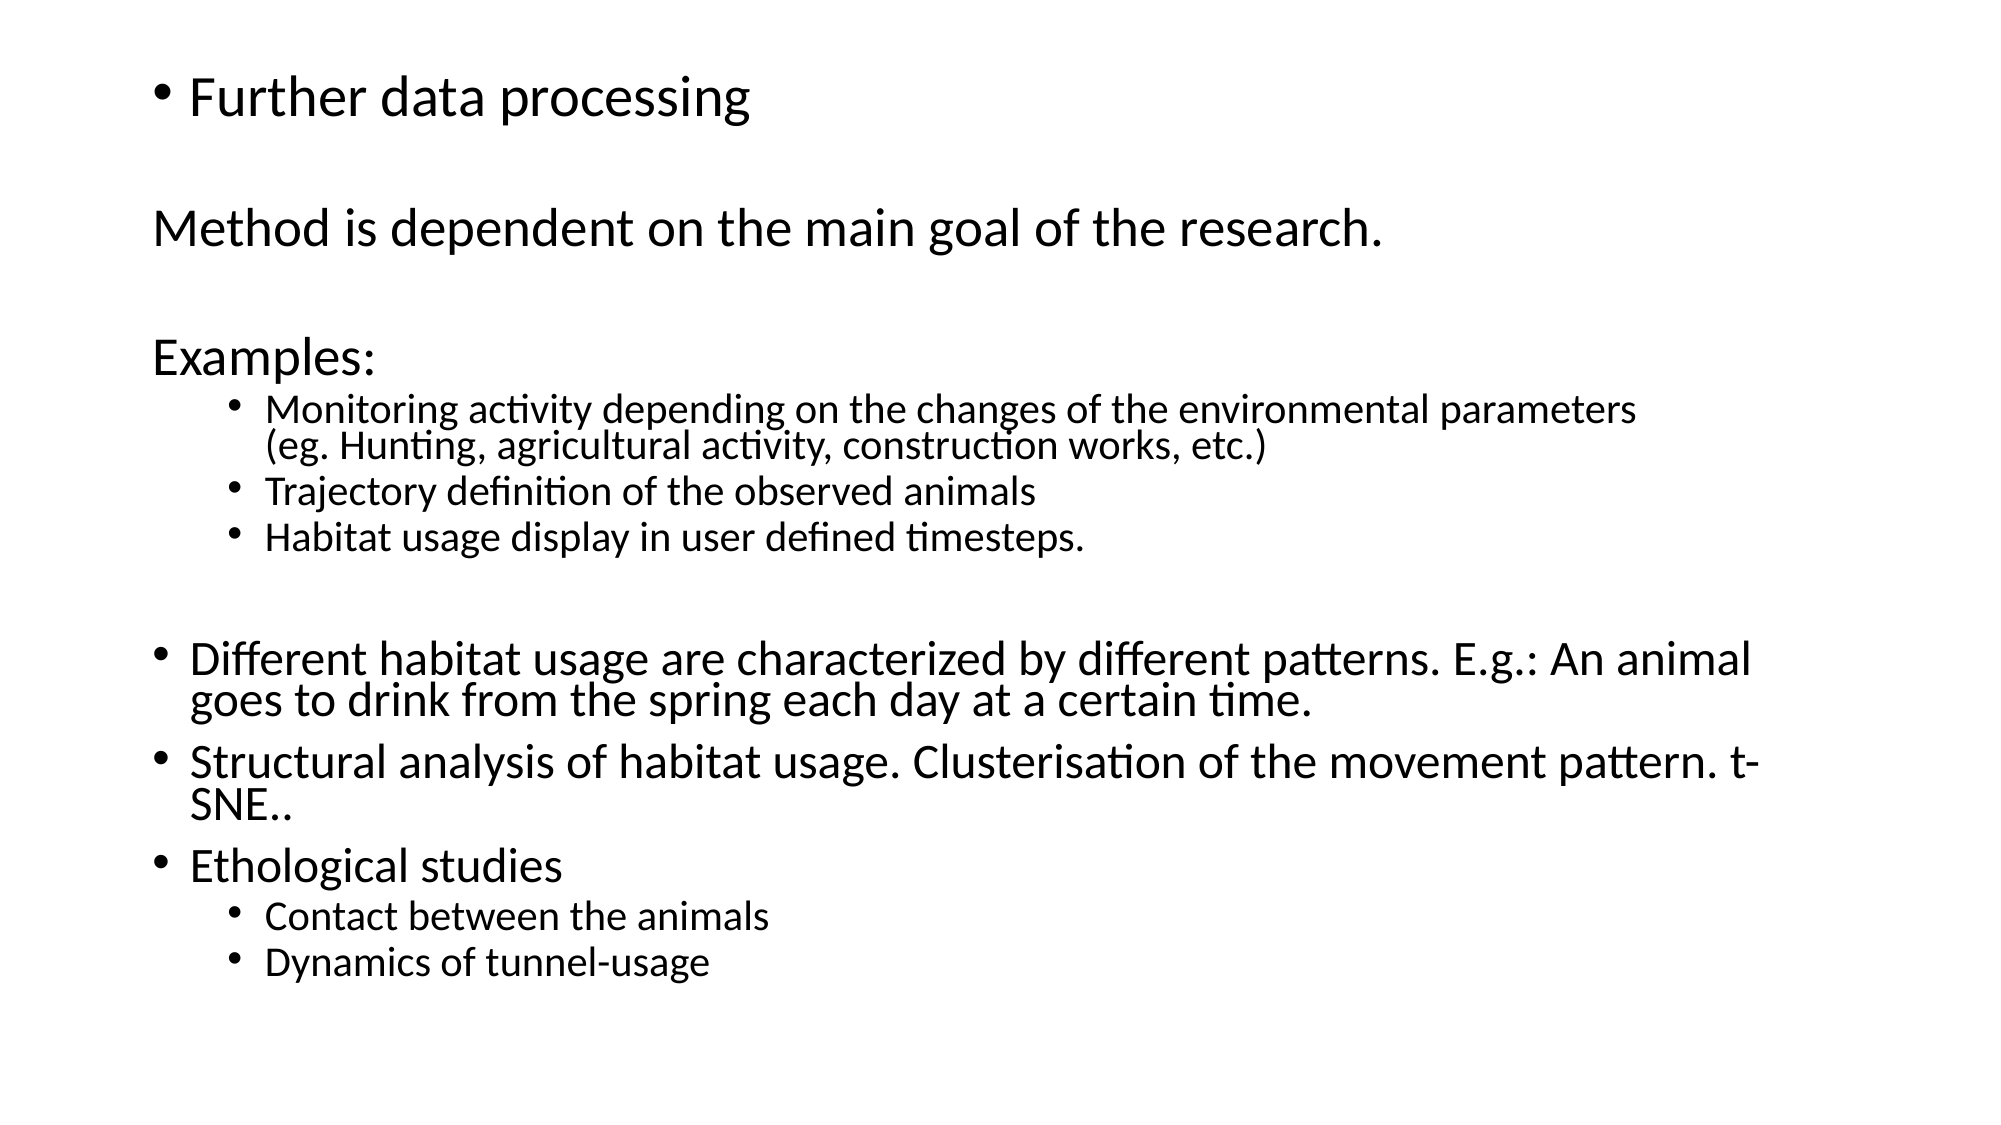

Further data processing

Method is dependent on the main goal of the research.

Examples:
Monitoring activity depending on the changes of the environmental parameters
(eg. Hunting, agricultural activity, construction works, etc.)
Trajectory definition of the observed animals
Habitat usage display in user defined timesteps.

Different habitat usage are characterized by different patterns. E.g.: An animal goes to drink from the spring each day at a certain time.
Structural analysis of habitat usage. Clusterisation of the movement pattern. t-SNE..
Ethological studies
Contact between the animals
Dynamics of tunnel-usage